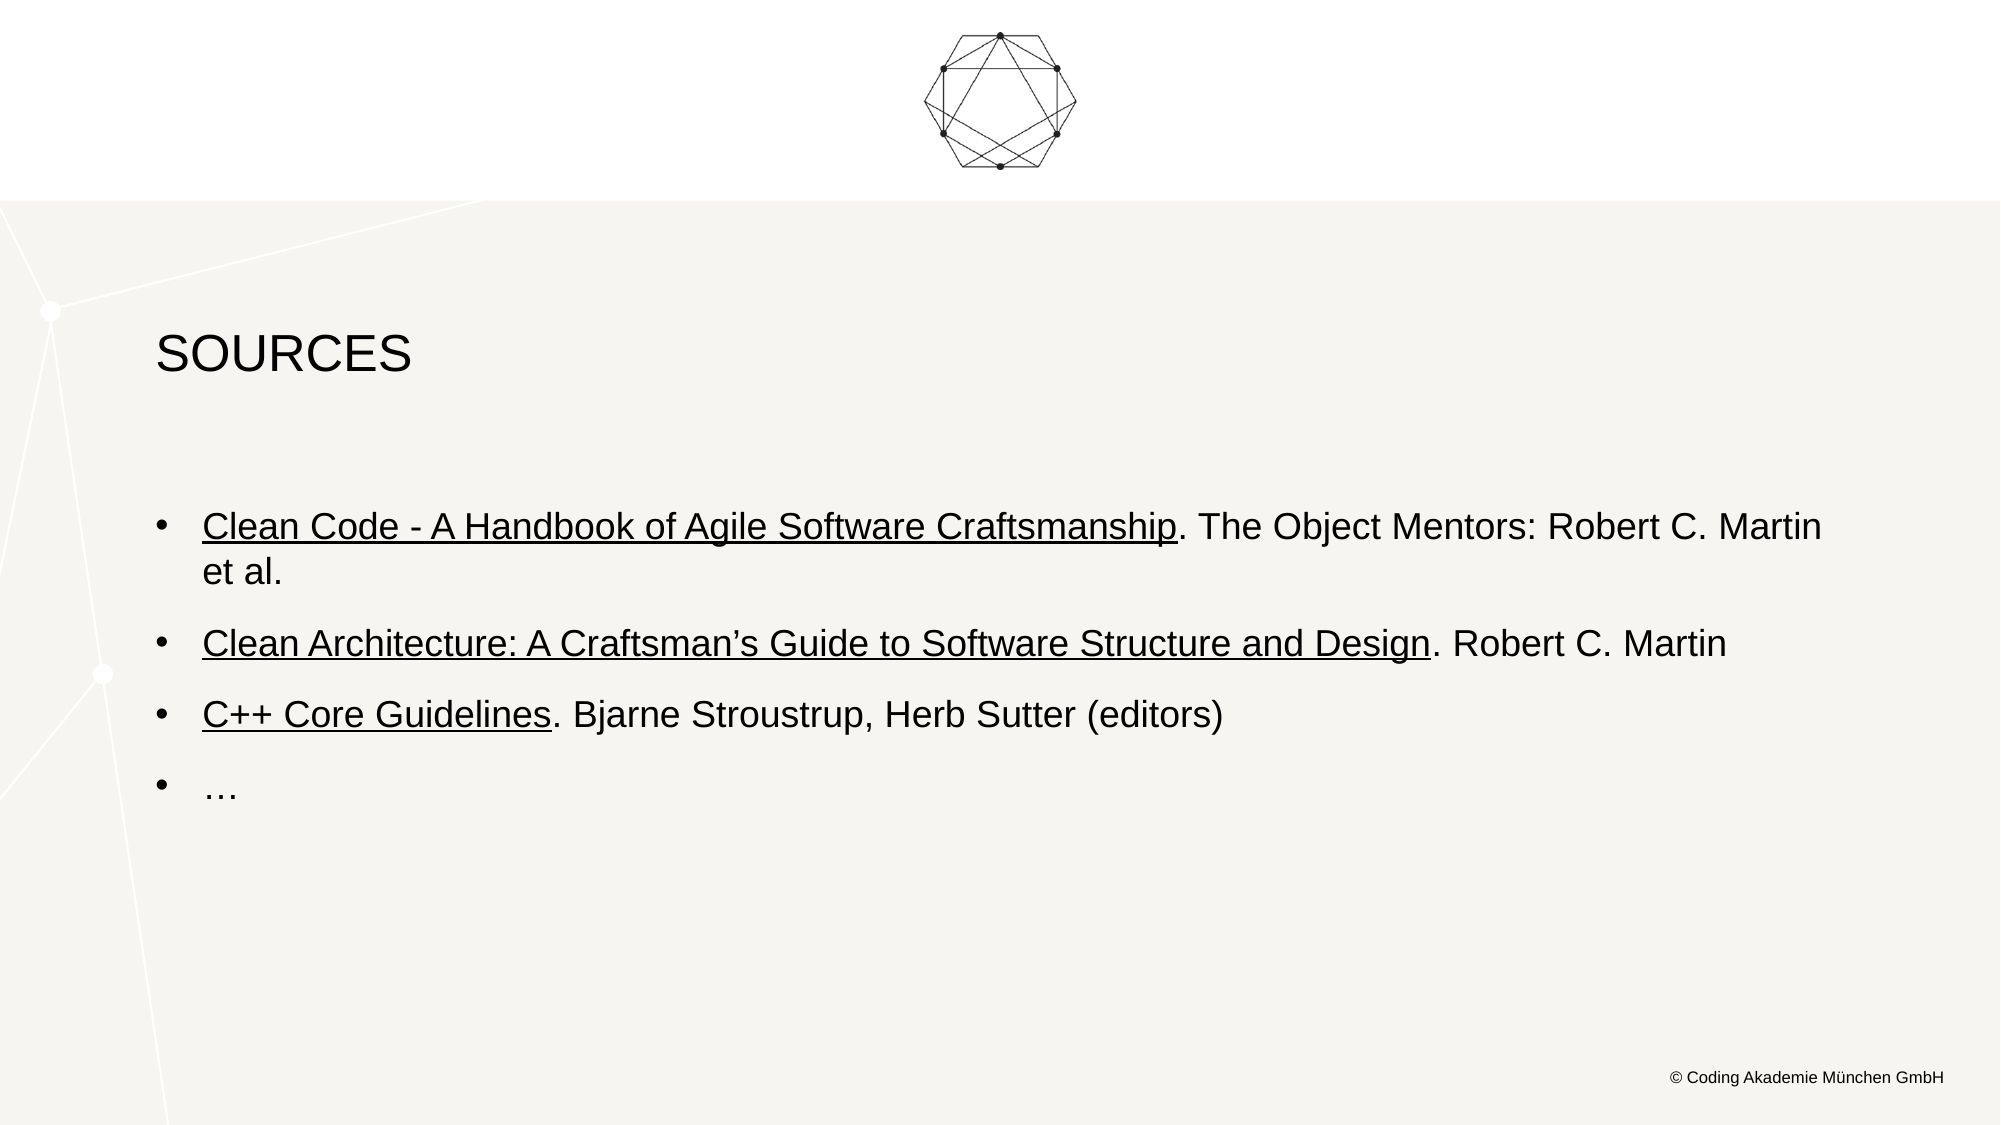

# Sources
Clean Code - A Handbook of Agile Software Craftsmanship. The Object Mentors: Robert C. Martin et al.
Clean Architecture: A Craftsman’s Guide to Software Structure and Design. Robert C. Martin
C++ Core Guidelines. Bjarne Stroustrup, Herb Sutter (editors)
…
© Coding Akademie München GmbH